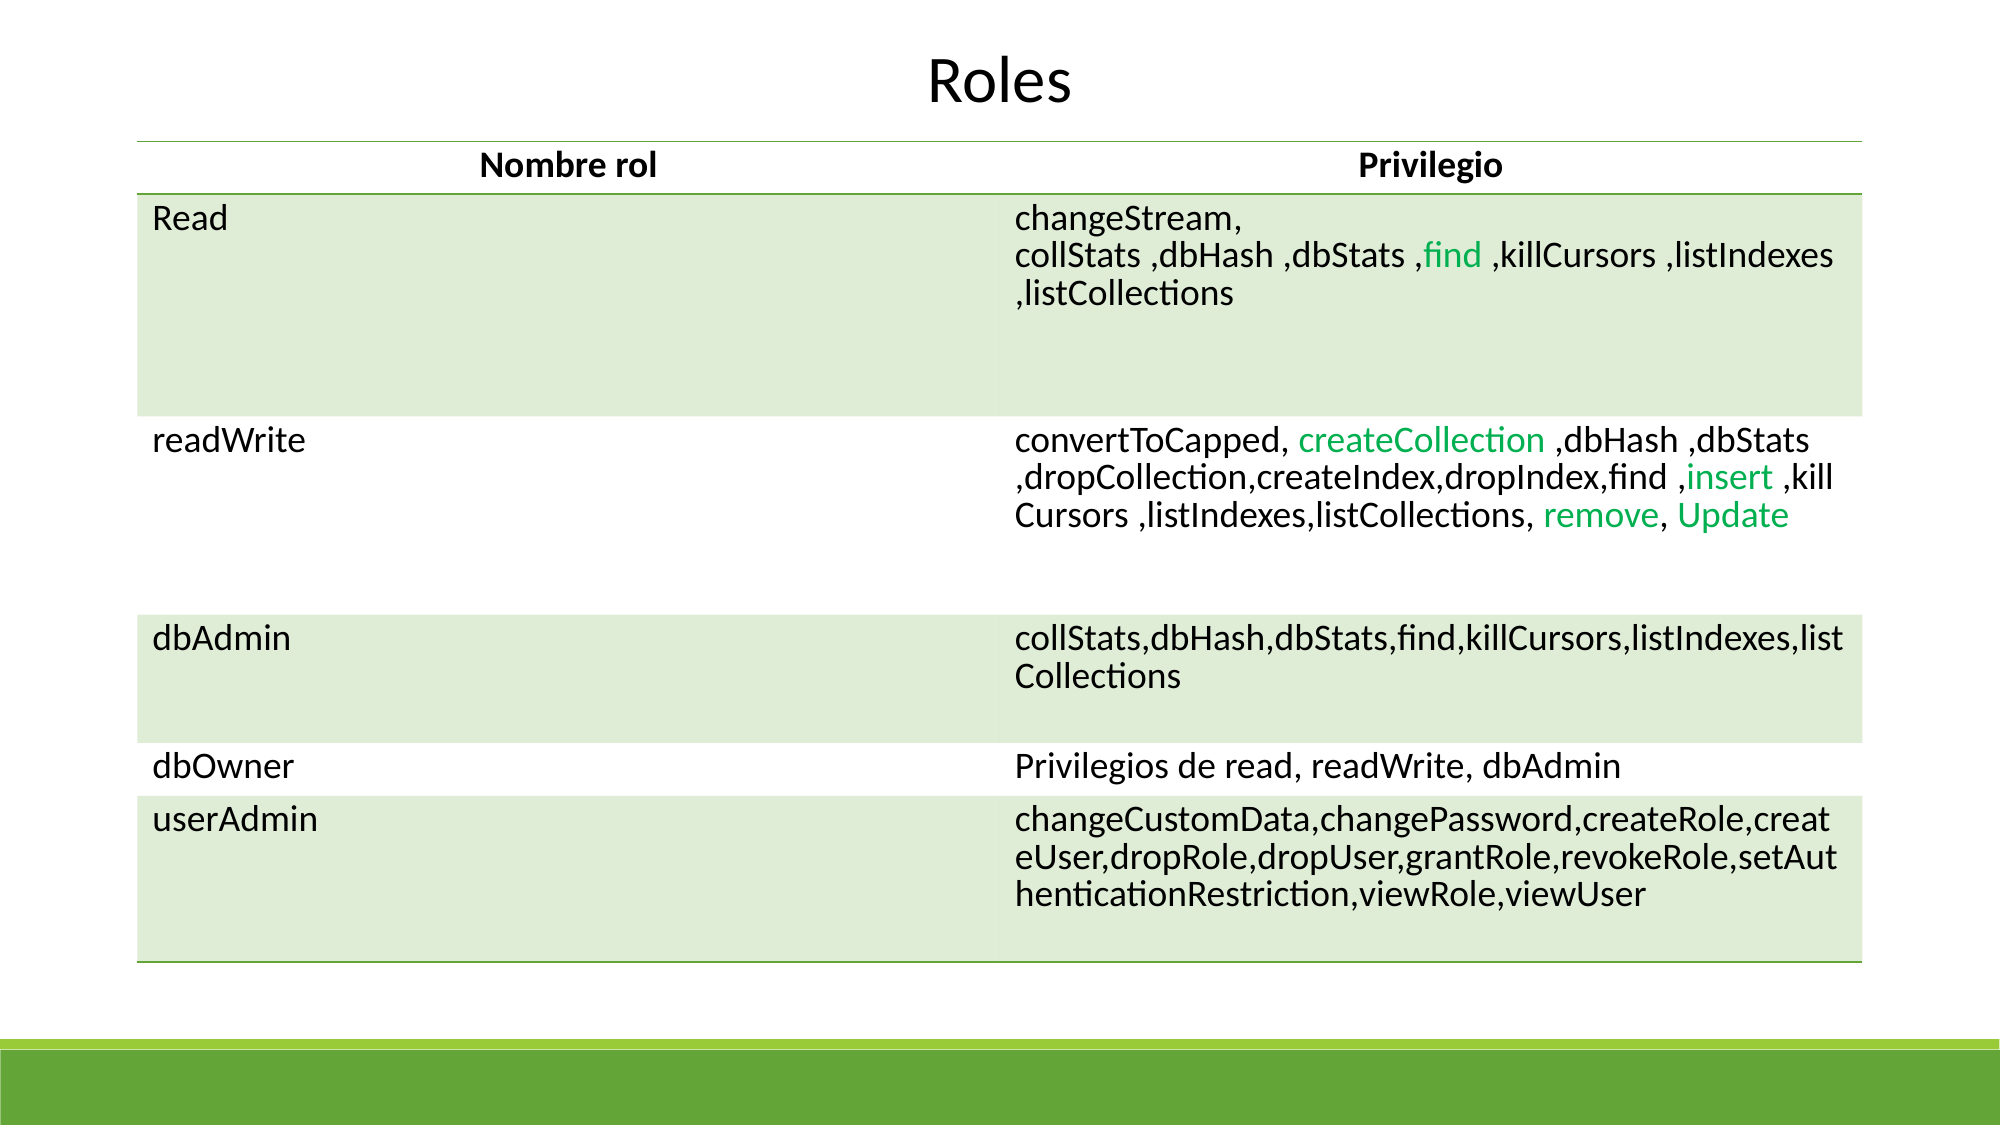

Roles
| Nombre rol | Privilegio |
| --- | --- |
| Read | changeStream, collStats ,dbHash ,dbStats ,find ,killCursors ,listIndexes ,listCollections |
| readWrite | convertToCapped, createCollection ,dbHash ,dbStats ,dropCollection,createIndex,dropIndex,find ,insert ,killCursors ,listIndexes,listCollections, remove, Update |
| dbAdmin | collStats,dbHash,dbStats,find,killCursors,listIndexes,listCollections |
| dbOwner | Privilegios de read, readWrite, dbAdmin |
| userAdmin | changeCustomData,changePassword,createRole,createUser,dropRole,dropUser,grantRole,revokeRole,setAuthenticationRestriction,viewRole,viewUser |